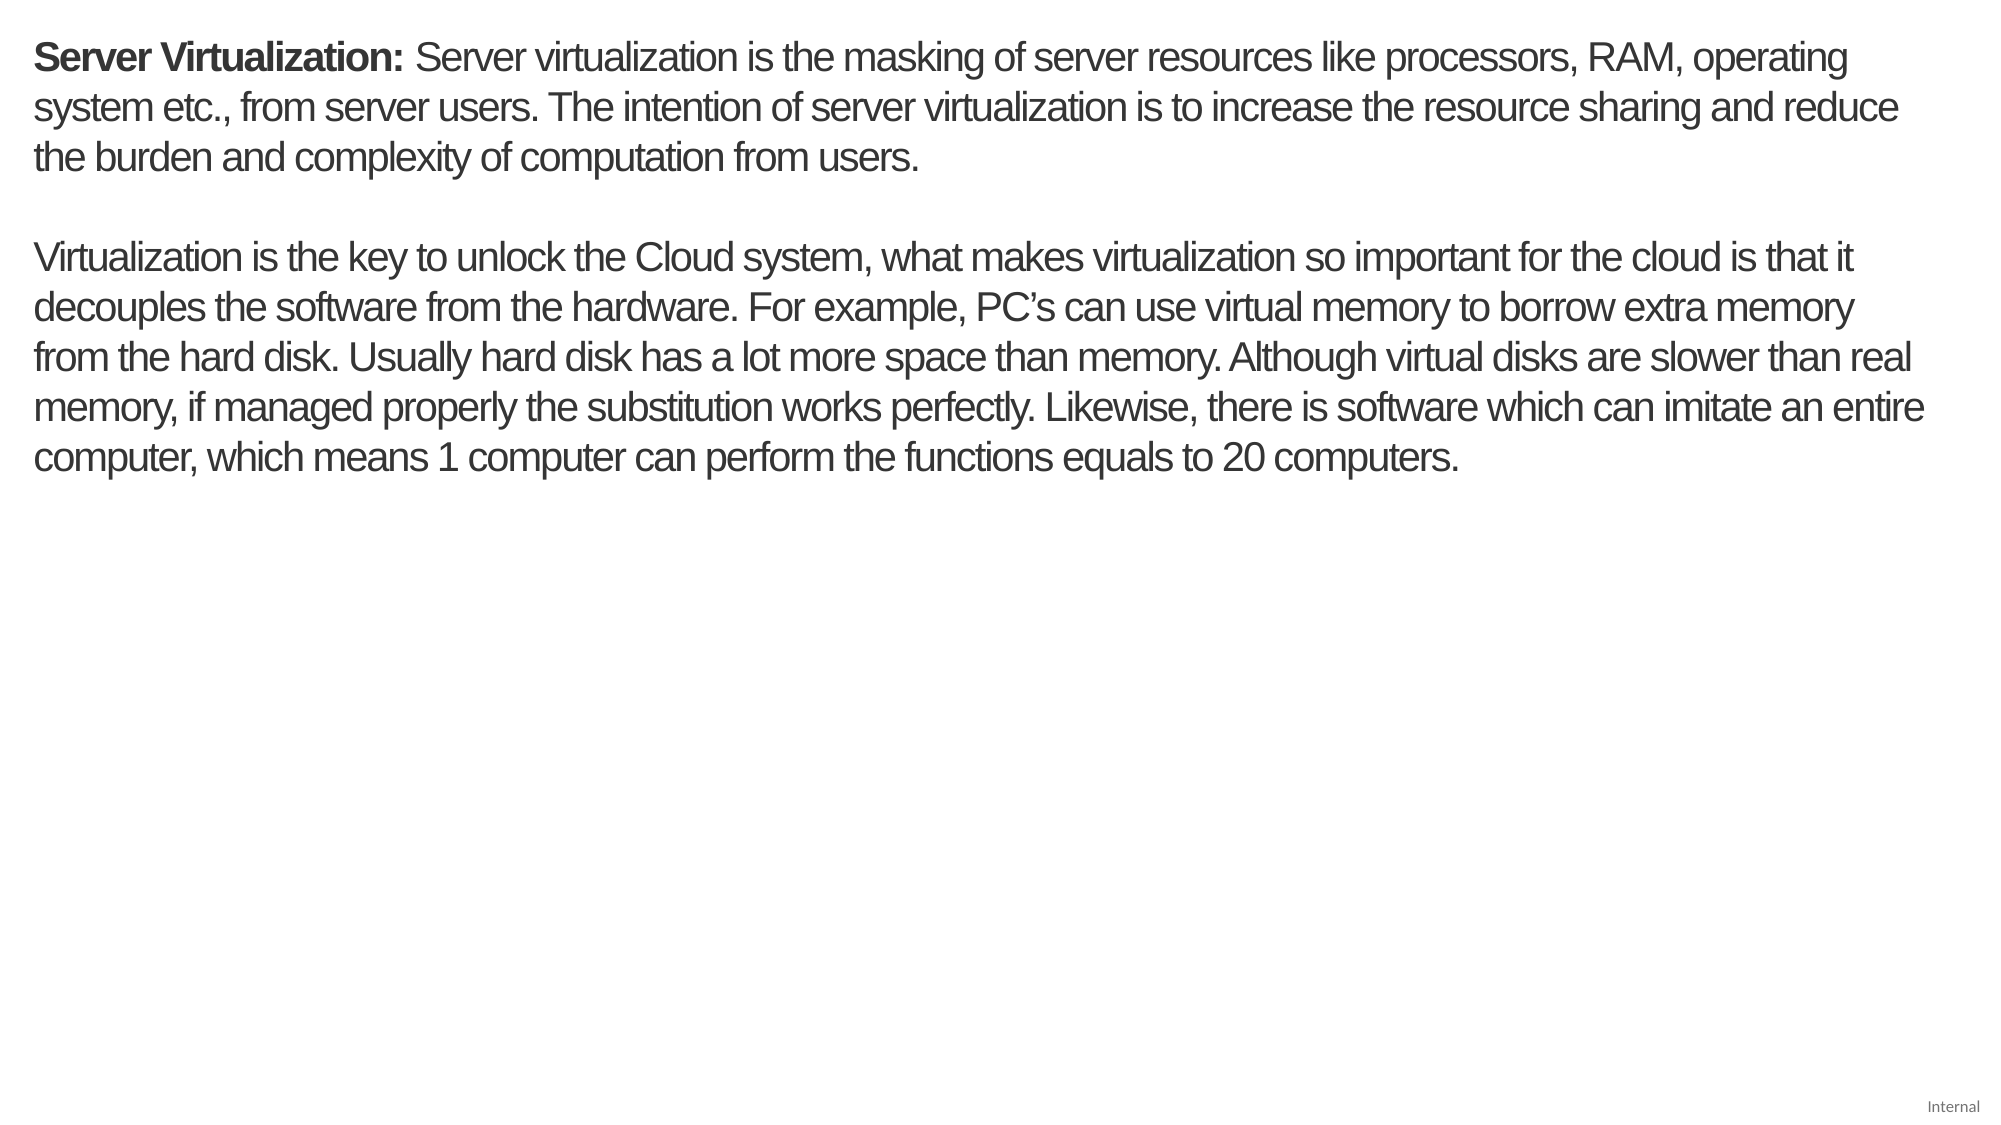

Server Virtualization: Server virtualization is the masking of server resources like processors, RAM, operating system etc., from server users. The intention of server virtualization is to increase the resource sharing and reduce the burden and complexity of computation from users.

Virtualization is the key to unlock the Cloud system, what makes virtualization so important for the cloud is that it decouples the software from the hardware. For example, PC’s can use virtual memory to borrow extra memory from the hard disk. Usually hard disk has a lot more space than memory. Although virtual disks are slower than real memory, if managed properly the substitution works perfectly. Likewise, there is software which can imitate an entire computer, which means 1 computer can perform the functions equals to 20 computers.